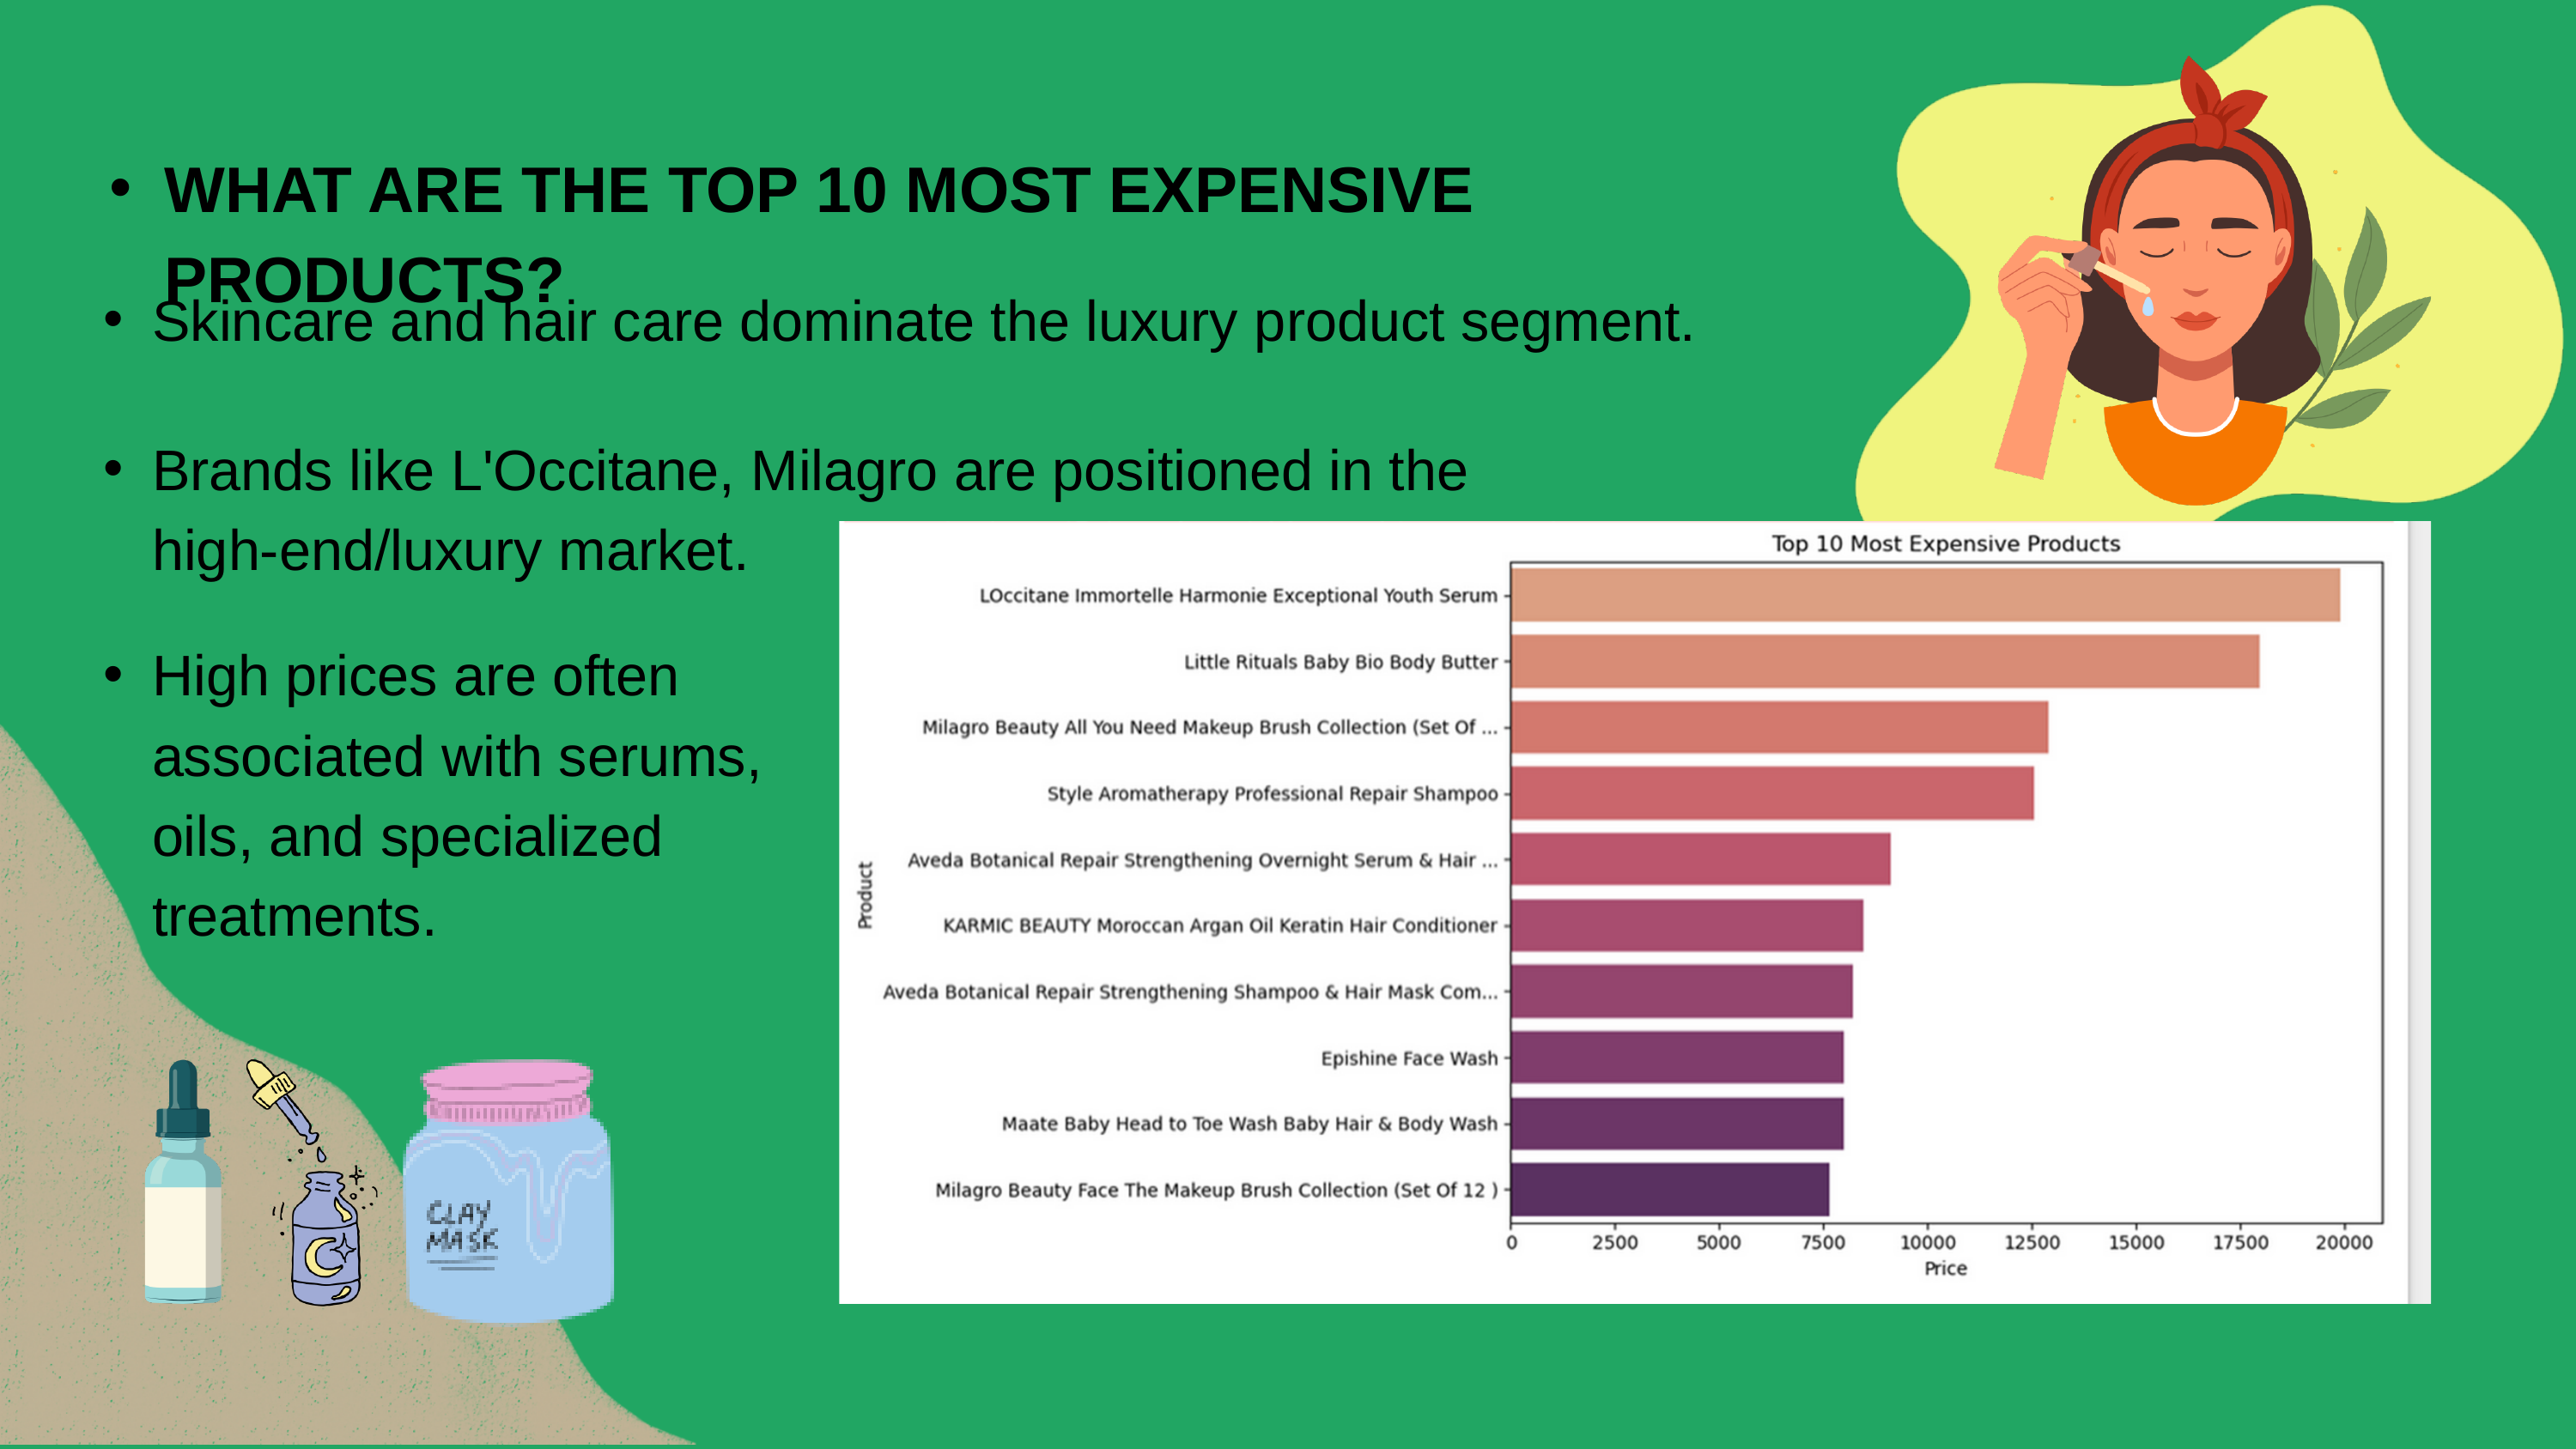

WHAT ARE THE TOP 10 MOST EXPENSIVE PRODUCTS?
Skincare and hair care dominate the luxury product segment.
Brands like L'Occitane, Milagro are positioned in the high-end/luxury market.

High prices are often associated with serums, oils, and specialized treatments.